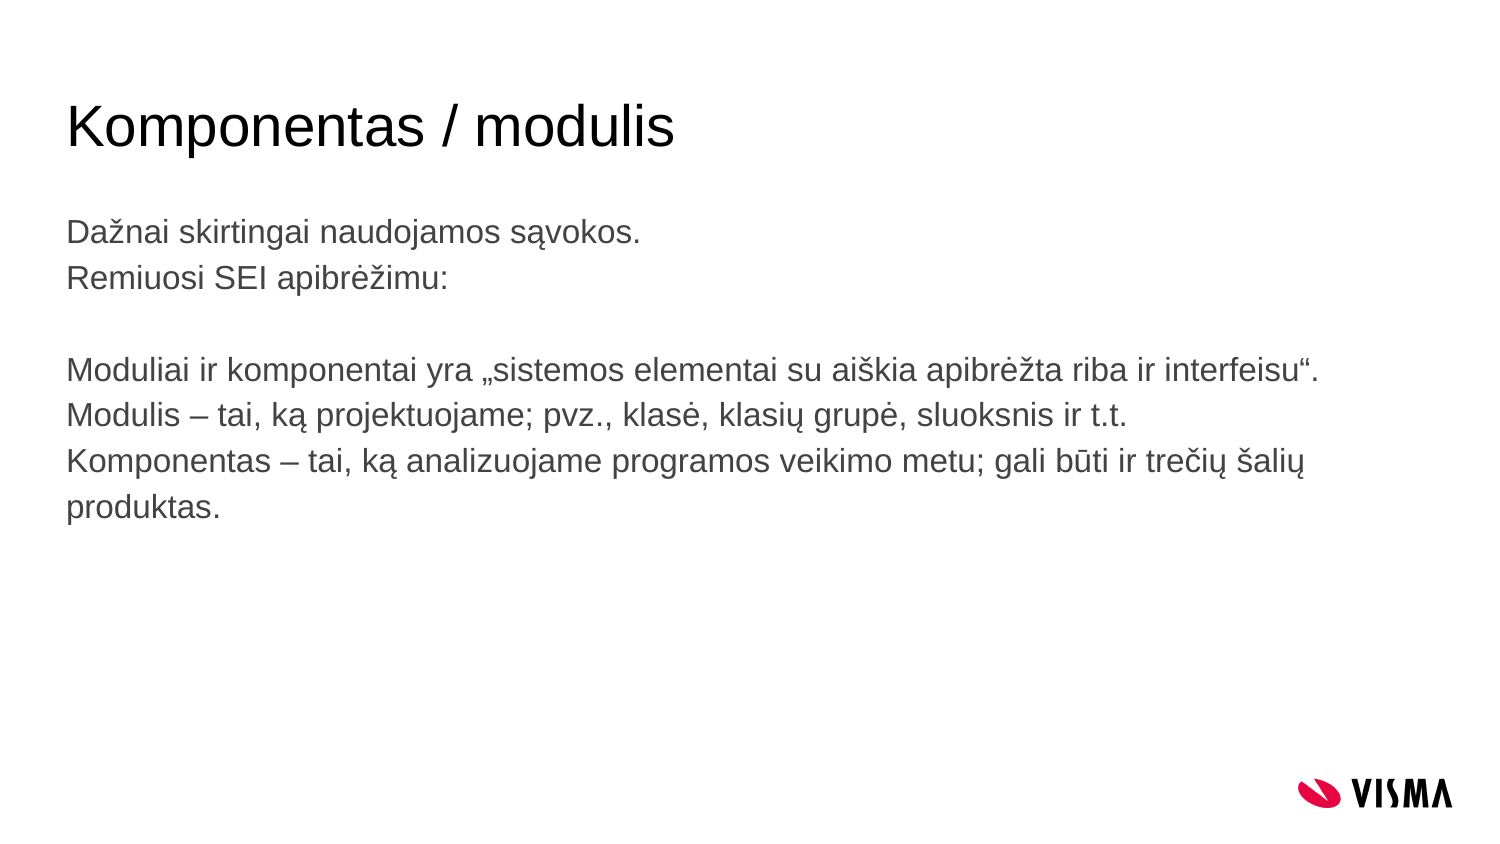

# Komponentas / modulis
Dažnai skirtingai naudojamos sąvokos.
Remiuosi SEI apibrėžimu:

Moduliai ir komponentai yra „sistemos elementai su aiškia apibrėžta riba ir interfeisu“.
Modulis – tai, ką projektuojame; pvz., klasė, klasių grupė, sluoksnis ir t.t.
Komponentas – tai, ką analizuojame programos veikimo metu; gali būti ir trečių šalių produktas.